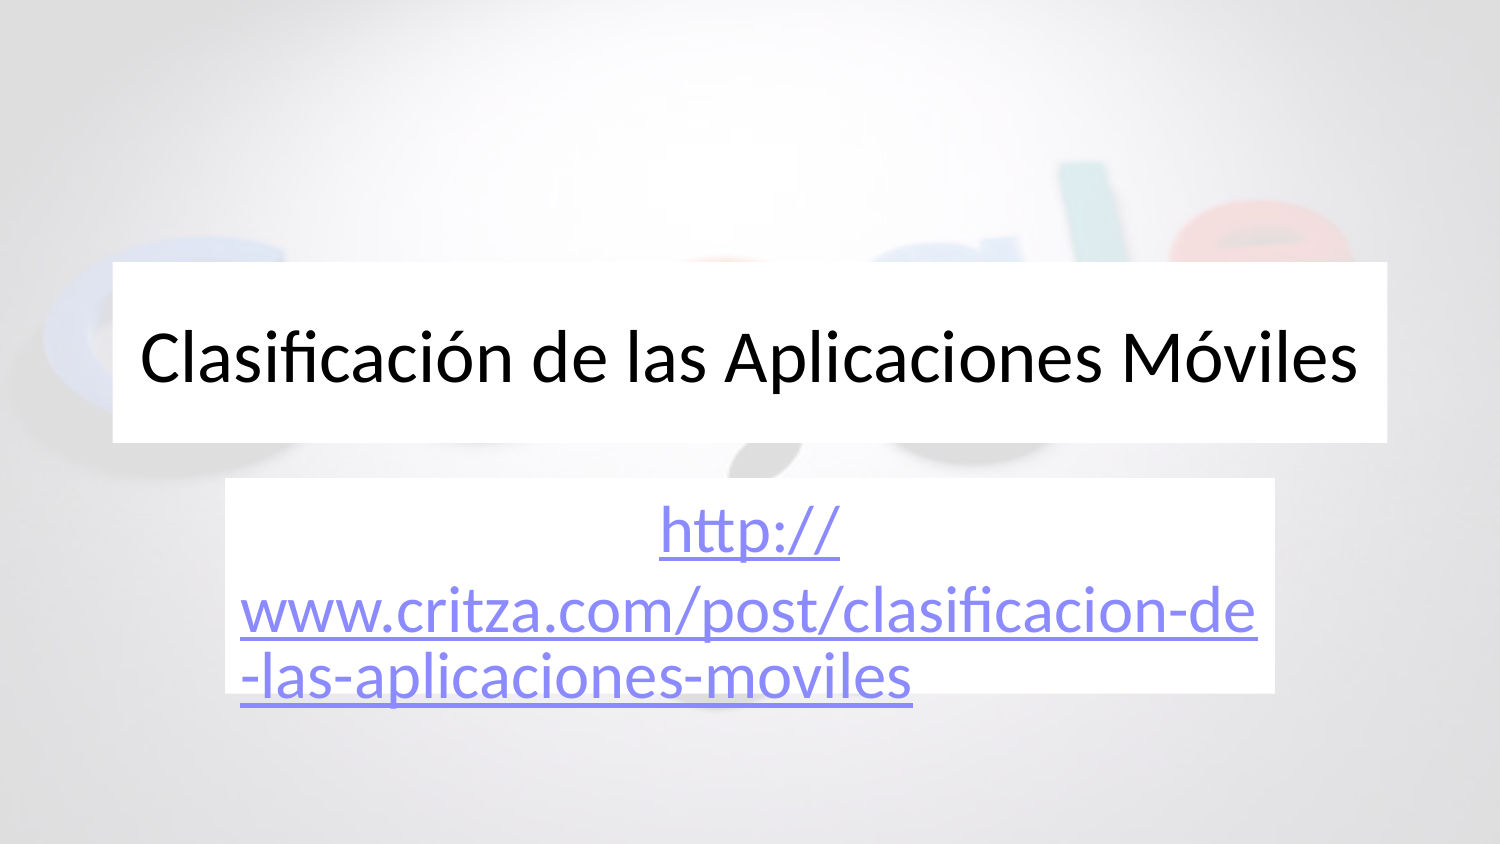

# Clasificación de las Aplicaciones Móviles
http://www.critza.com/post/clasificacion-de-las-aplicaciones-moviles